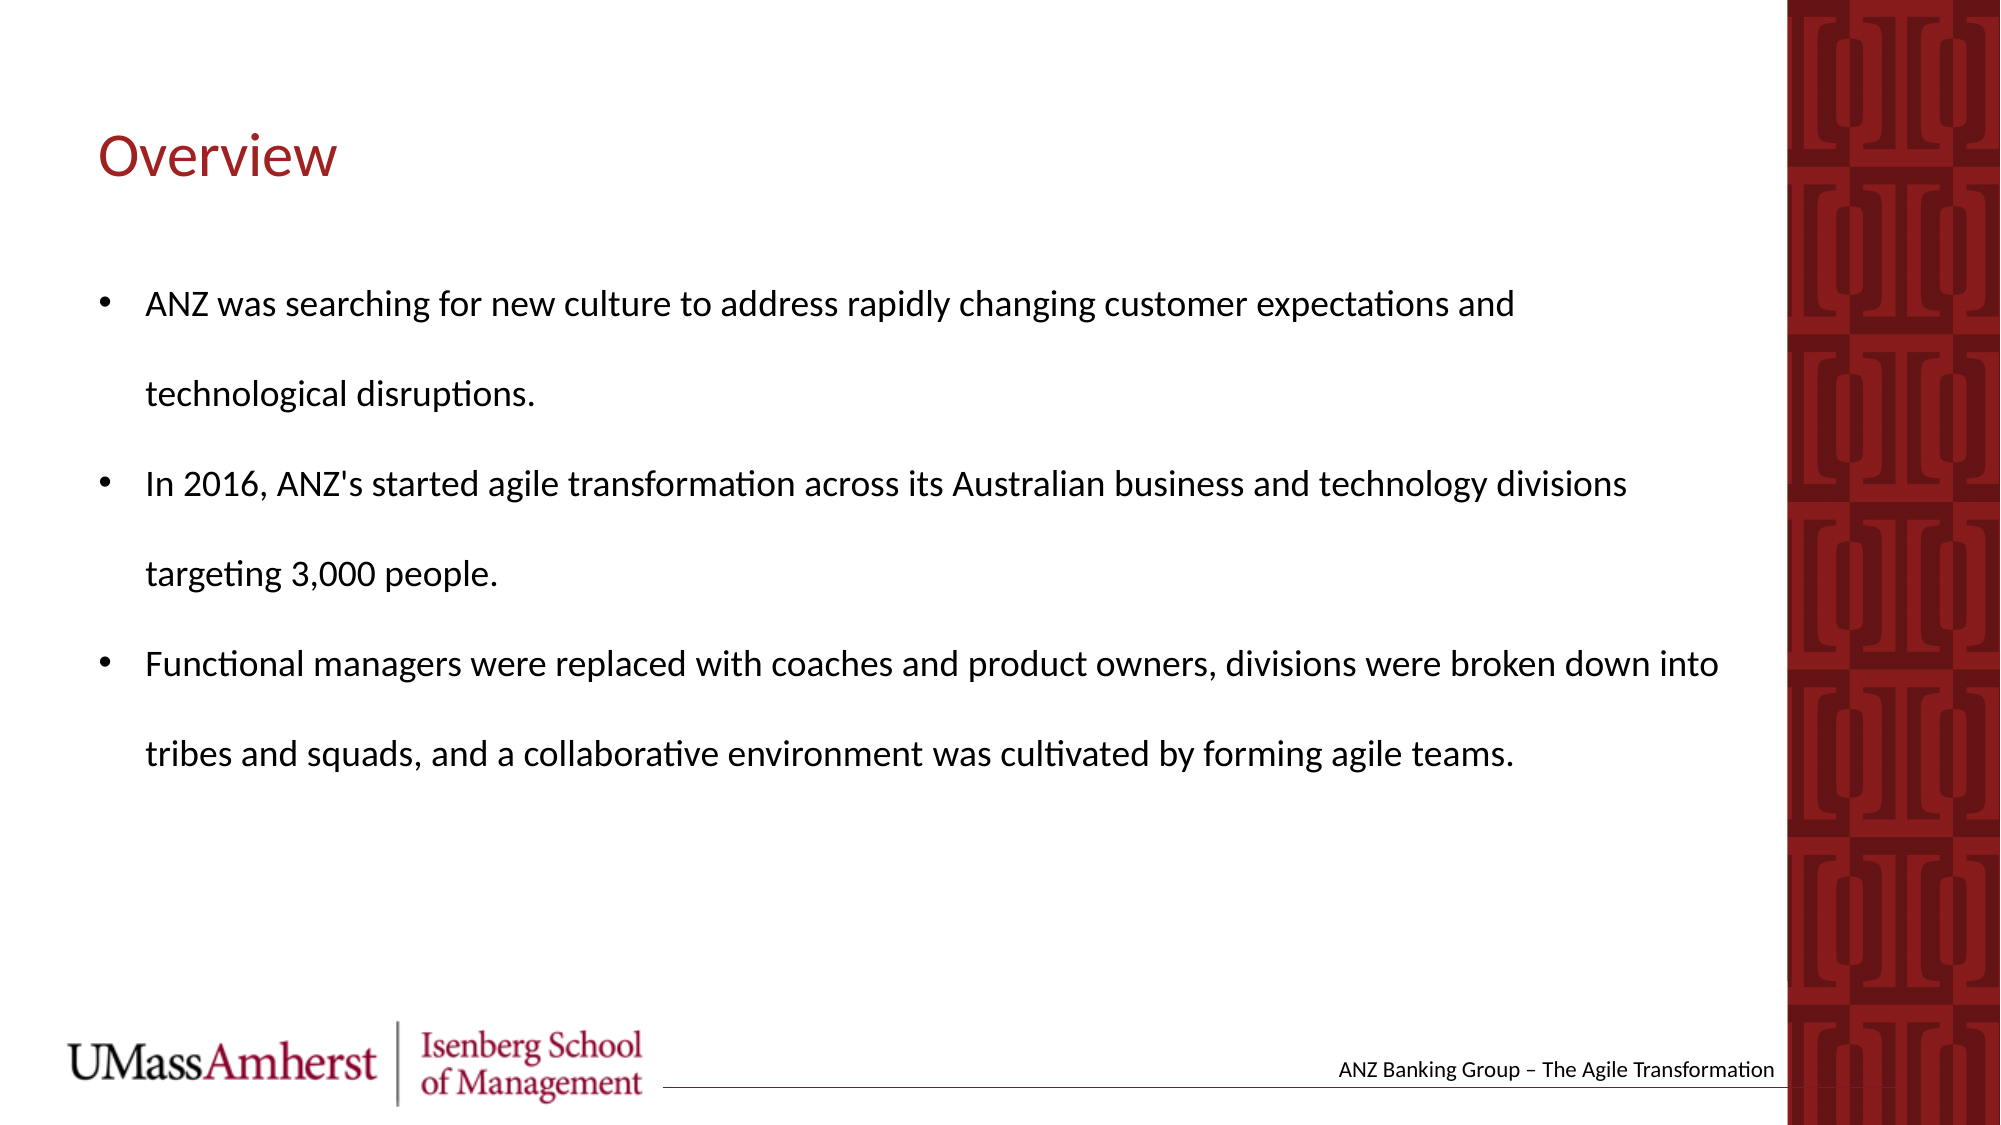

Overview
ANZ was searching for new culture to address rapidly changing customer expectations and technological disruptions.
In 2016, ANZ's started agile transformation across its Australian business and technology divisions targeting 3,000 people.
Functional managers were replaced with coaches and product owners, divisions were broken down into tribes and squads, and a collaborative environment​​​​ was cultivated by forming agile teams.